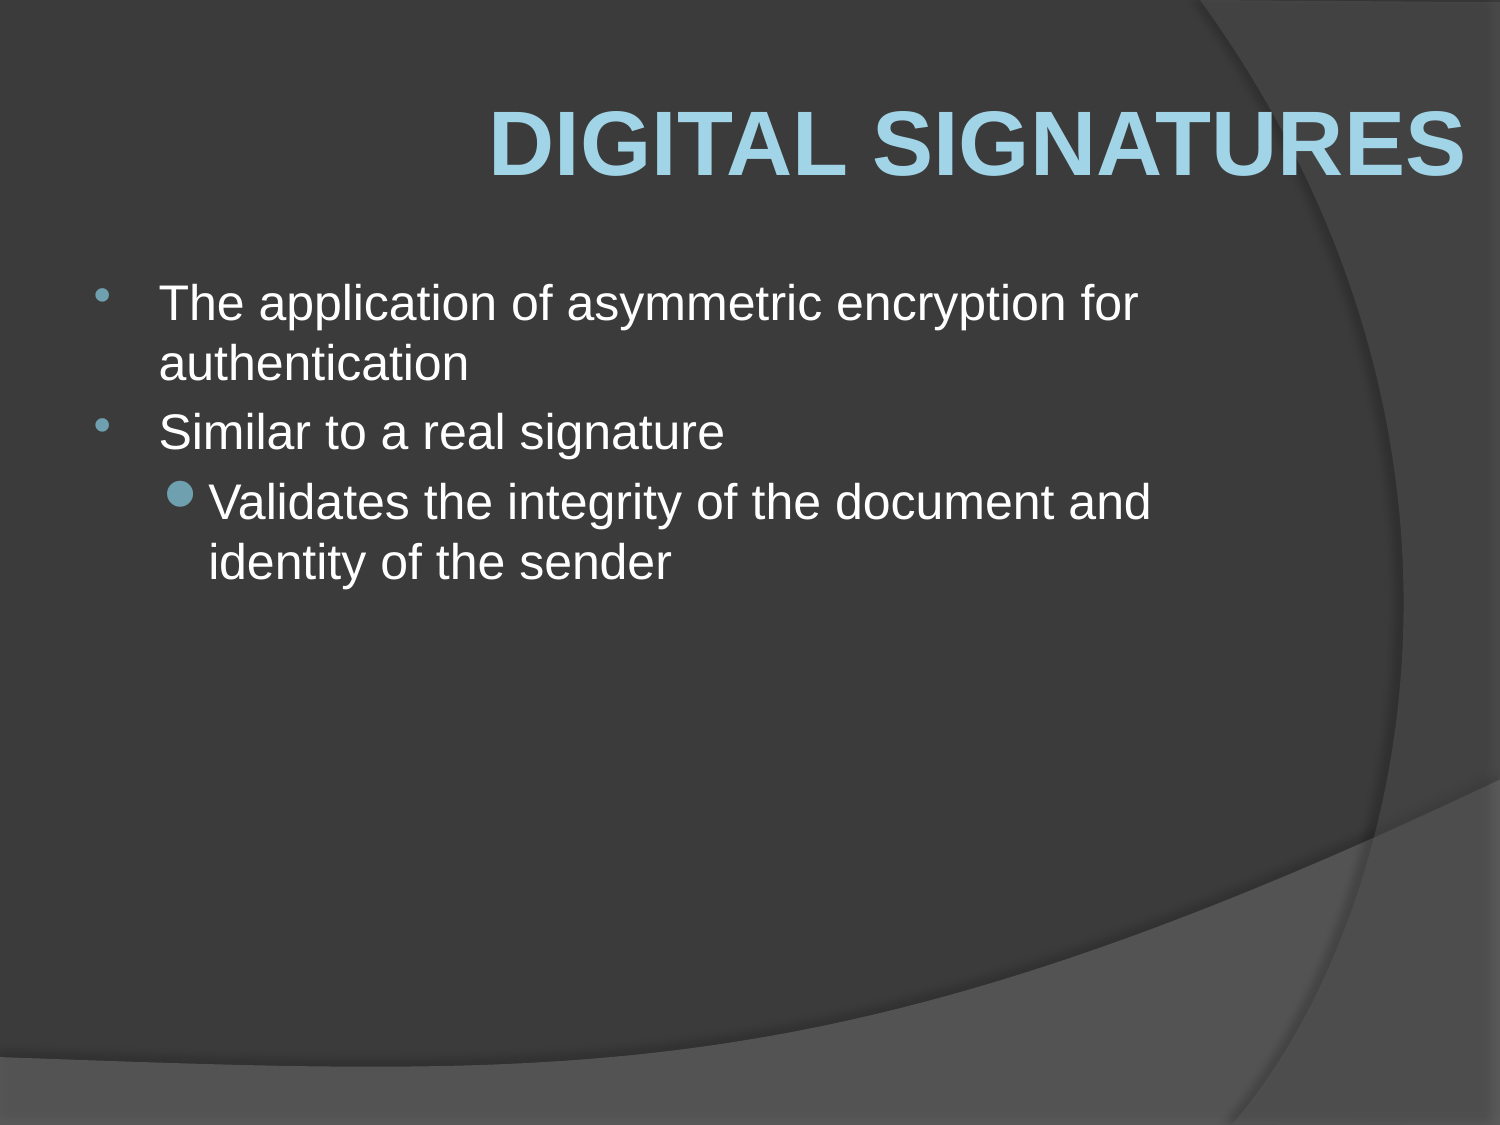

# Digital Signatures
The application of asymmetric encryption for authentication
Similar to a real signature
Validates the integrity of the document and identity of the sender